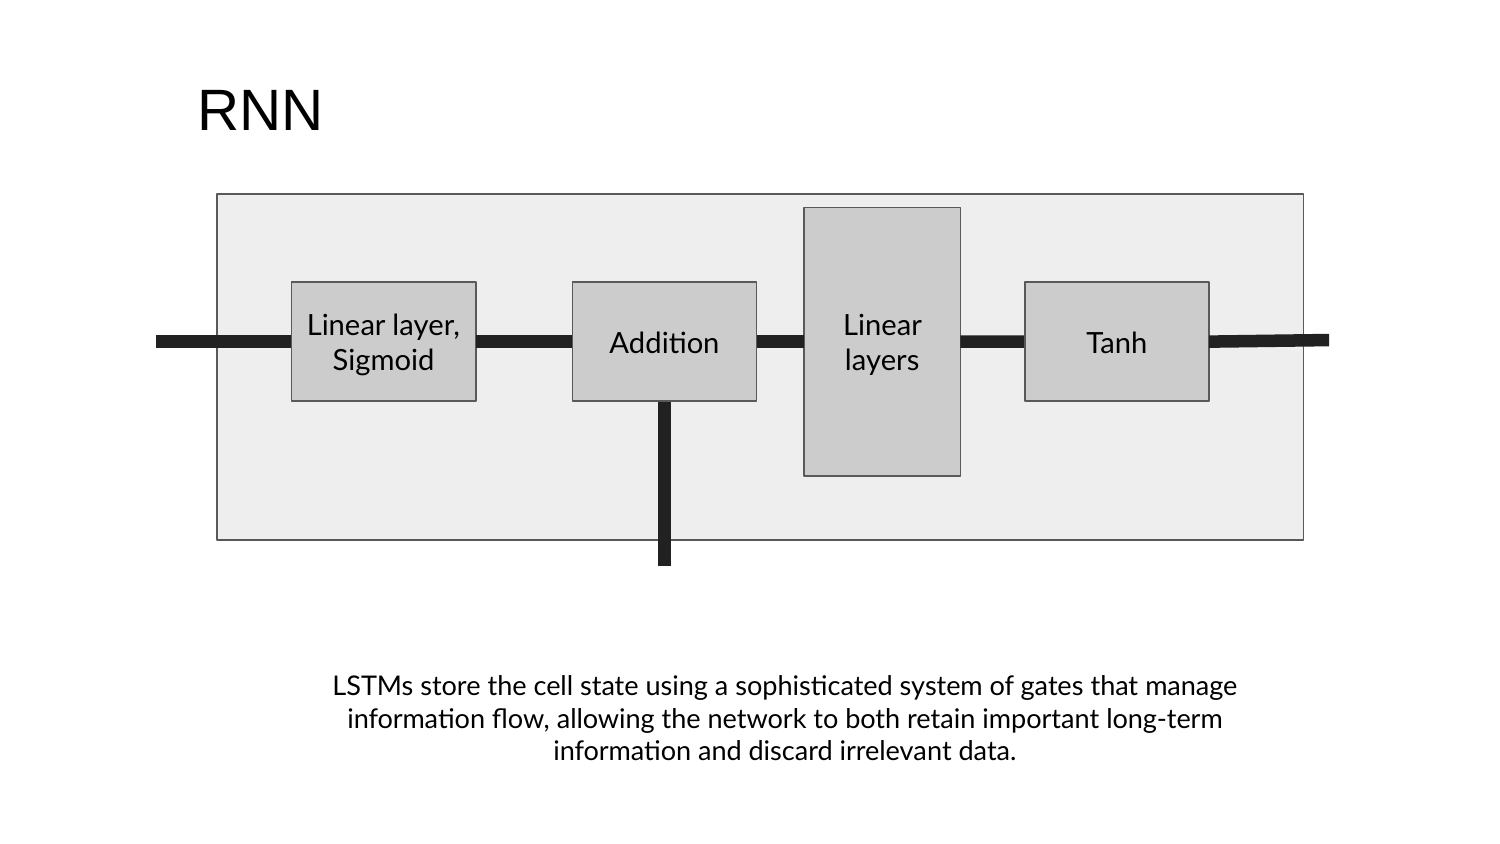

# RNN

Linear layers

Linear layer, Sigmoid
Addition
Tanh
LSTMs store the cell state using a sophisticated system of gates that manage information flow, allowing the network to both retain important long-term information and discard irrelevant data.